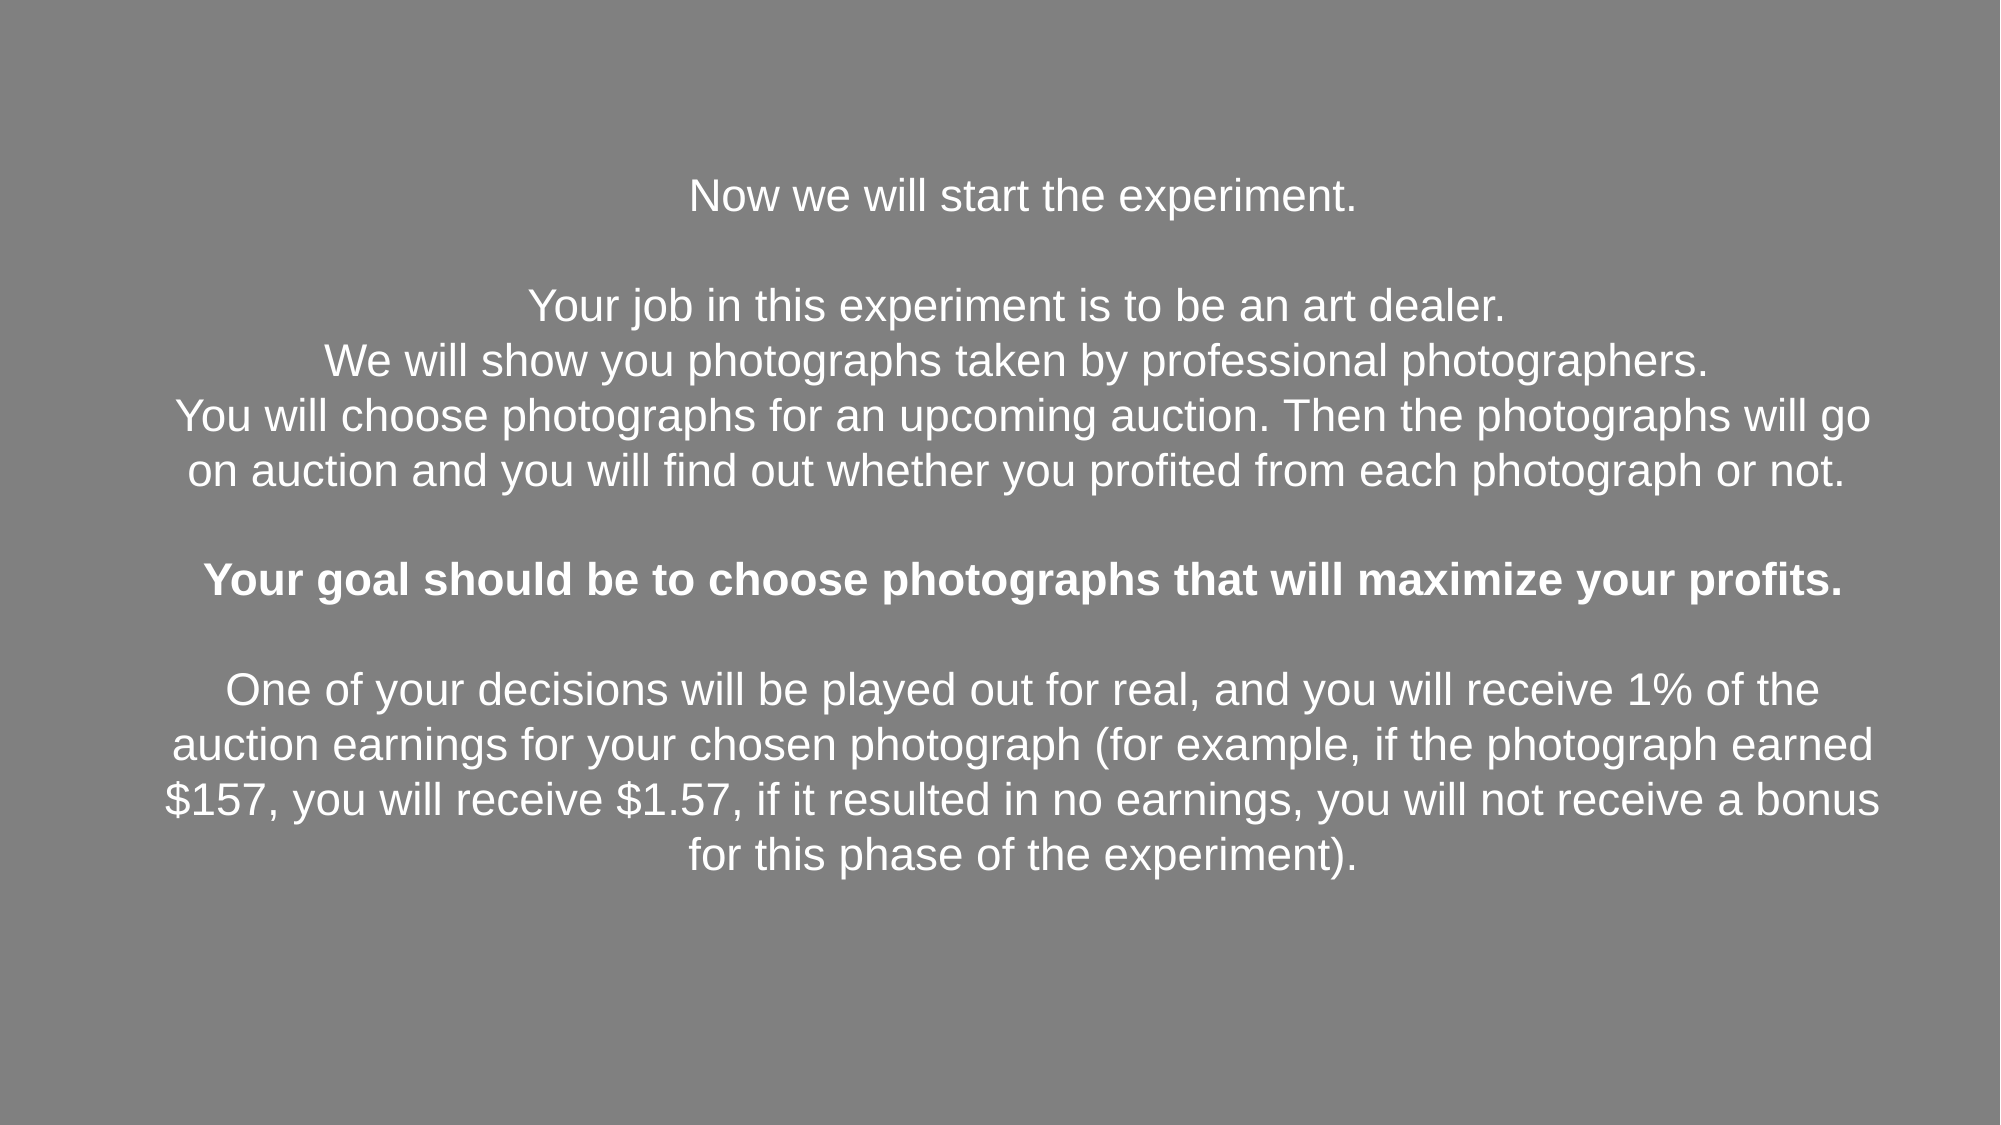

Now we will start the experiment.

Your job in this experiment is to be an art dealer.
We will show you photographs taken by professional photographers.
You will choose photographs for an upcoming auction. Then the photographs will go on auction and you will find out whether you profited from each photograph or not.

Your goal should be to choose photographs that will maximize your profits.

One of your decisions will be played out for real, and you will receive 1% of the auction earnings for your chosen photograph (for example, if the photograph earned $157, you will receive $1.57, if it resulted in no earnings, you will not receive a bonus for this phase of the experiment).